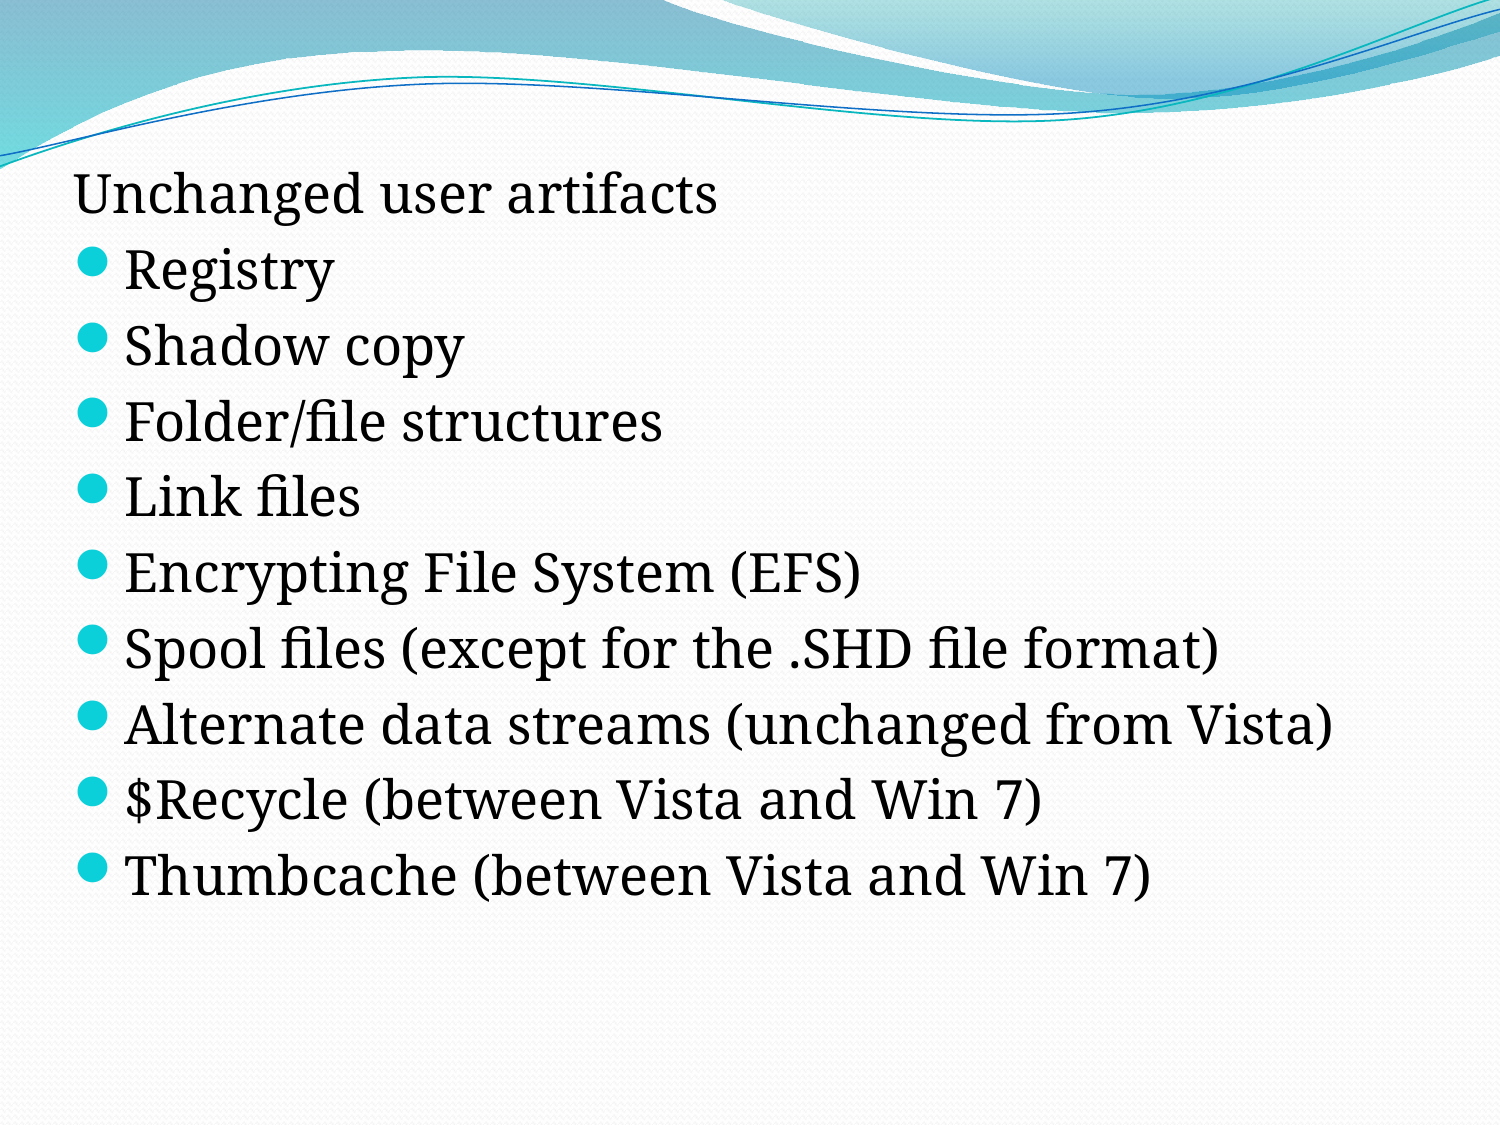

Unchanged user artifacts
Registry
Shadow copy
Folder/file structures
Link files
Encrypting File System (EFS)
Spool files (except for the .SHD file format)
Alternate data streams (unchanged from Vista)
$Recycle (between Vista and Win 7)
Thumbcache (between Vista and Win 7)